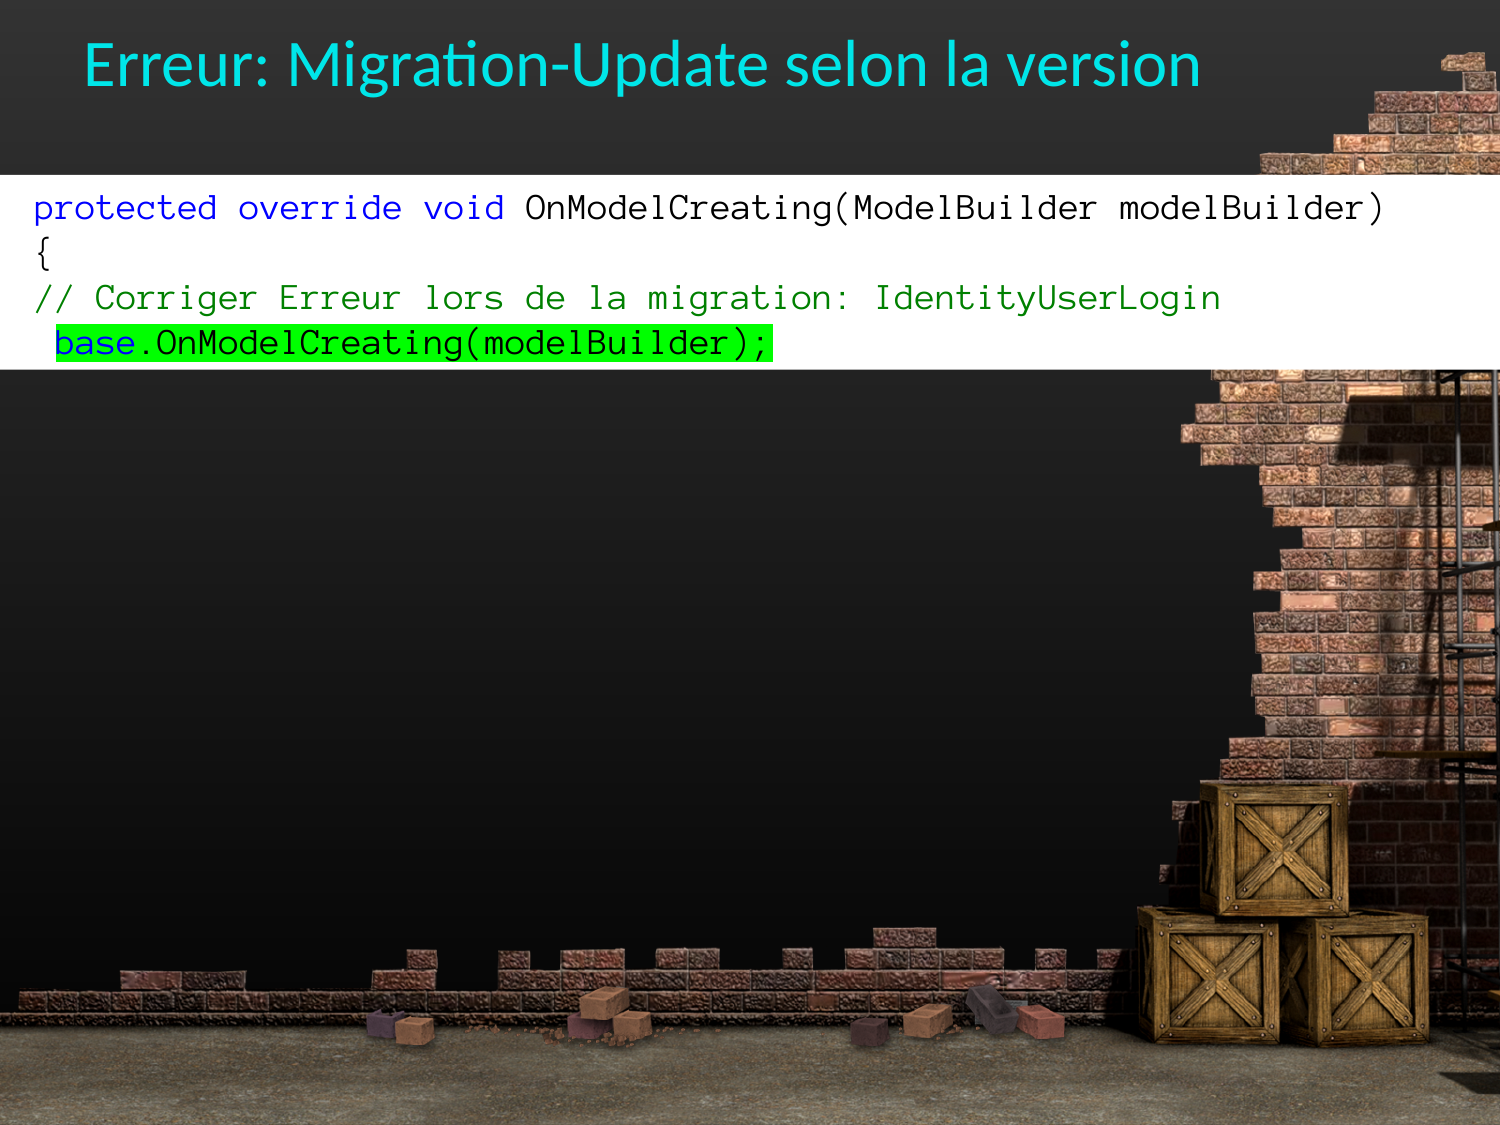

Erreur: Migration-Update selon la version
 protected override void OnModelCreating(ModelBuilder modelBuilder)
 {
 // Corriger Erreur lors de la migration: IdentityUserLogin
  base.OnModelCreating(modelBuilder);